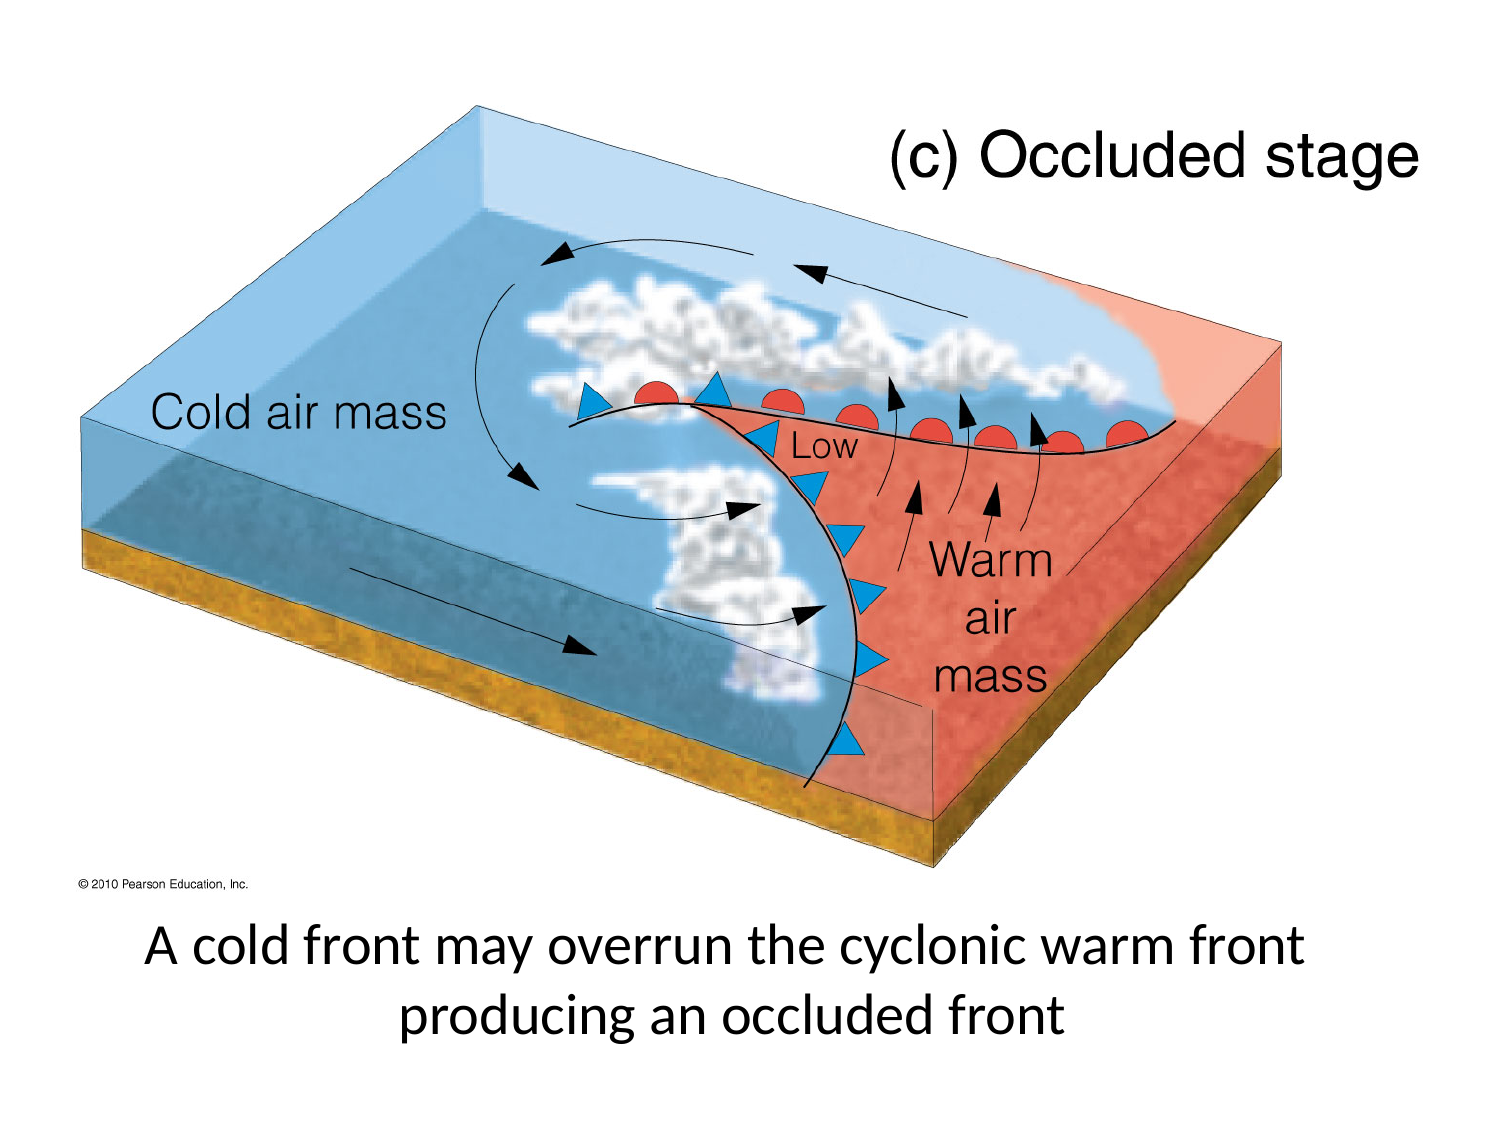

#

A cold front may overrun the cyclonic warm front
producing an occluded front